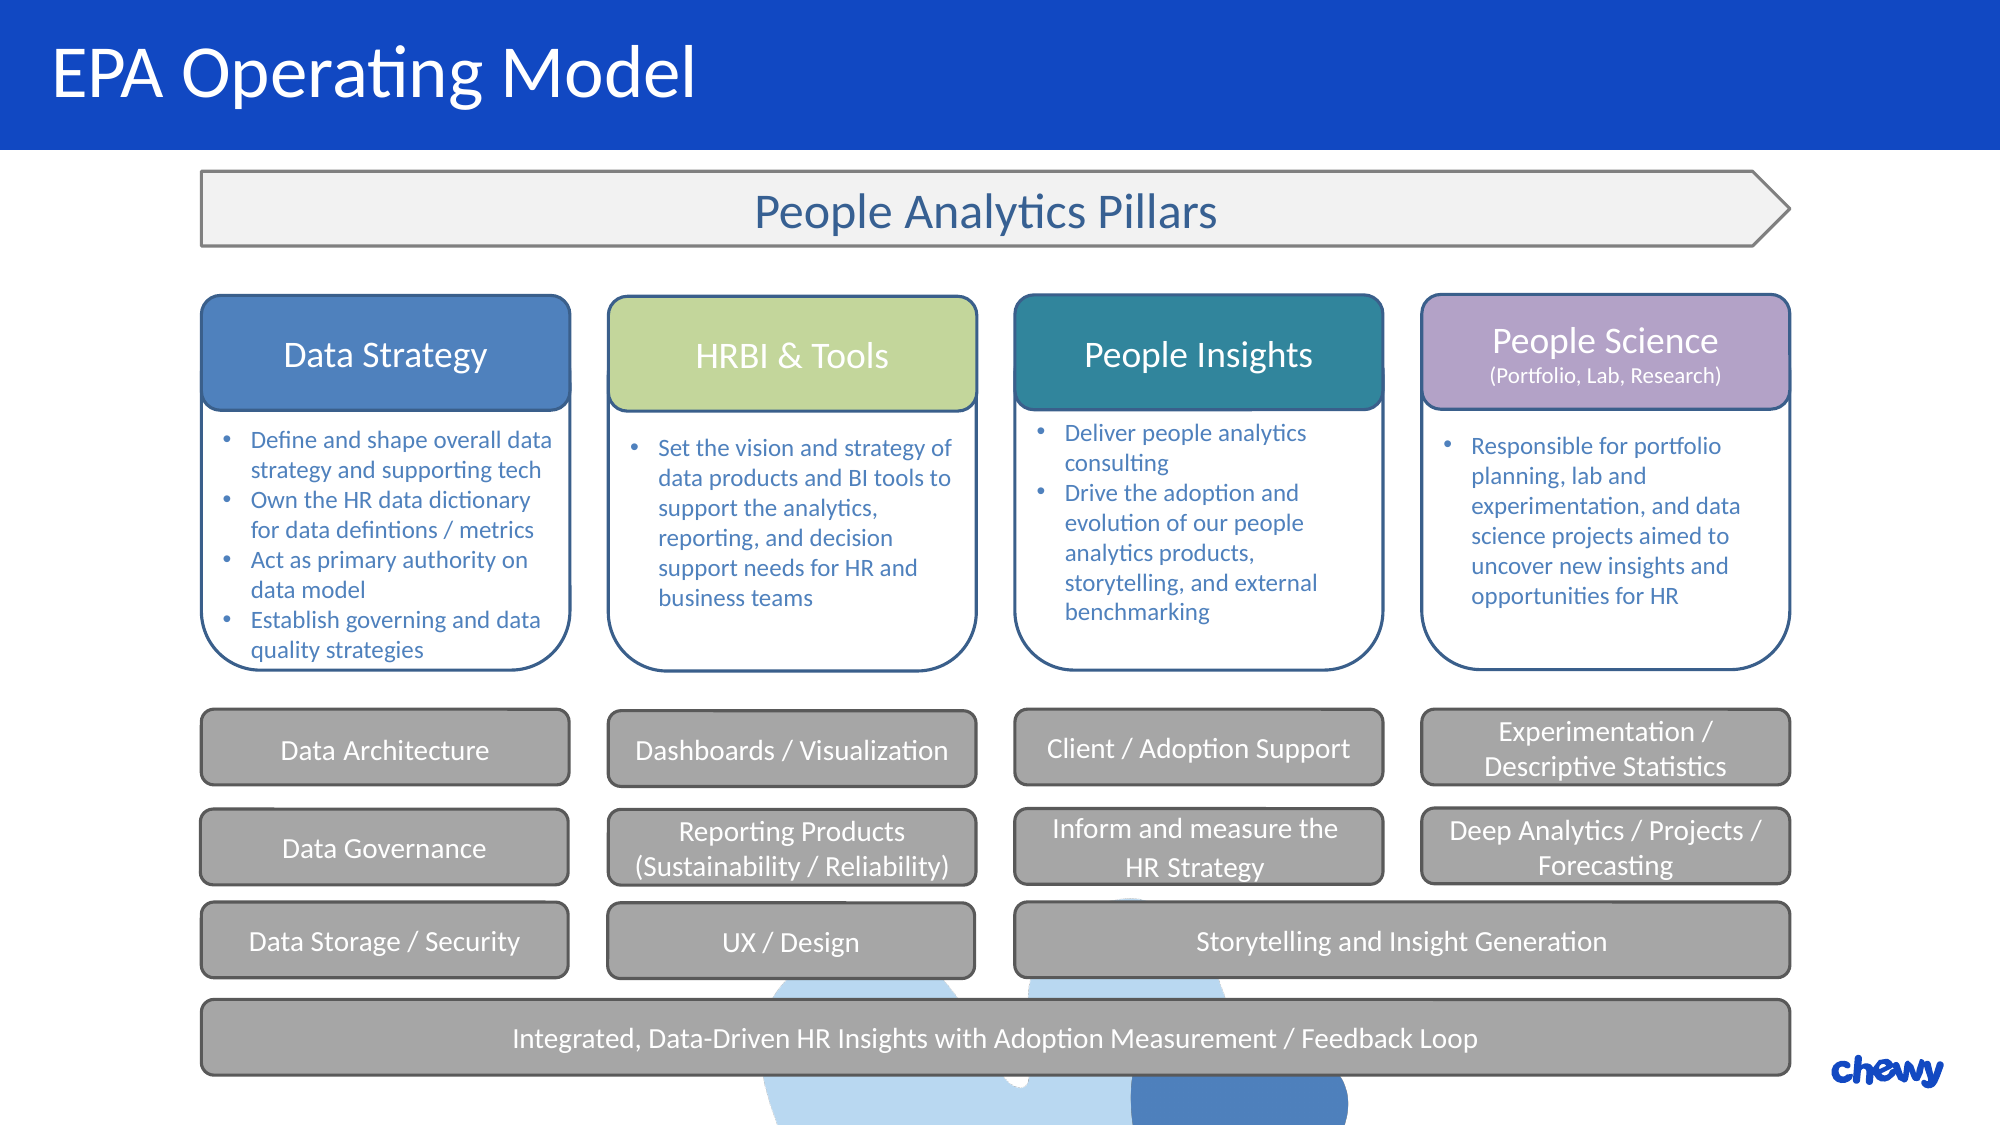

EPA Operating Model
People Analytics Pillars
People Science
(Portfolio, Lab, Research)

Responsible for portfolio planning, lab and experimentation, and data science projects aimed to uncover new insights and opportunities for HR
People Insights

Deliver people analytics consulting
Drive the adoption and evolution of our people analytics products, storytelling, and external benchmarking
Data Strategy

Define and shape overall data strategy and supporting tech
Own the HR data dictionary for data defintions / metrics
Act as primary authority on data model
Establish governing and data quality strategies
HRBI & Tools

Set the vision and strategy of data products and BI tools to support the analytics, reporting, and decision support needs for HR and business teams
Data Architecture
Client / Adoption Support
Experimentation /
Descriptive Statistics
Dashboards / Visualization
Deep Analytics / Projects / Forecasting
Inform and measure the
HR Strategy
Data Governance
Reporting Products (Sustainability / Reliability)
Storytelling and Insight Generation
Data Storage / Security
UX / Design
Integrated, Data-Driven HR Insights with Adoption Measurement / Feedback Loop